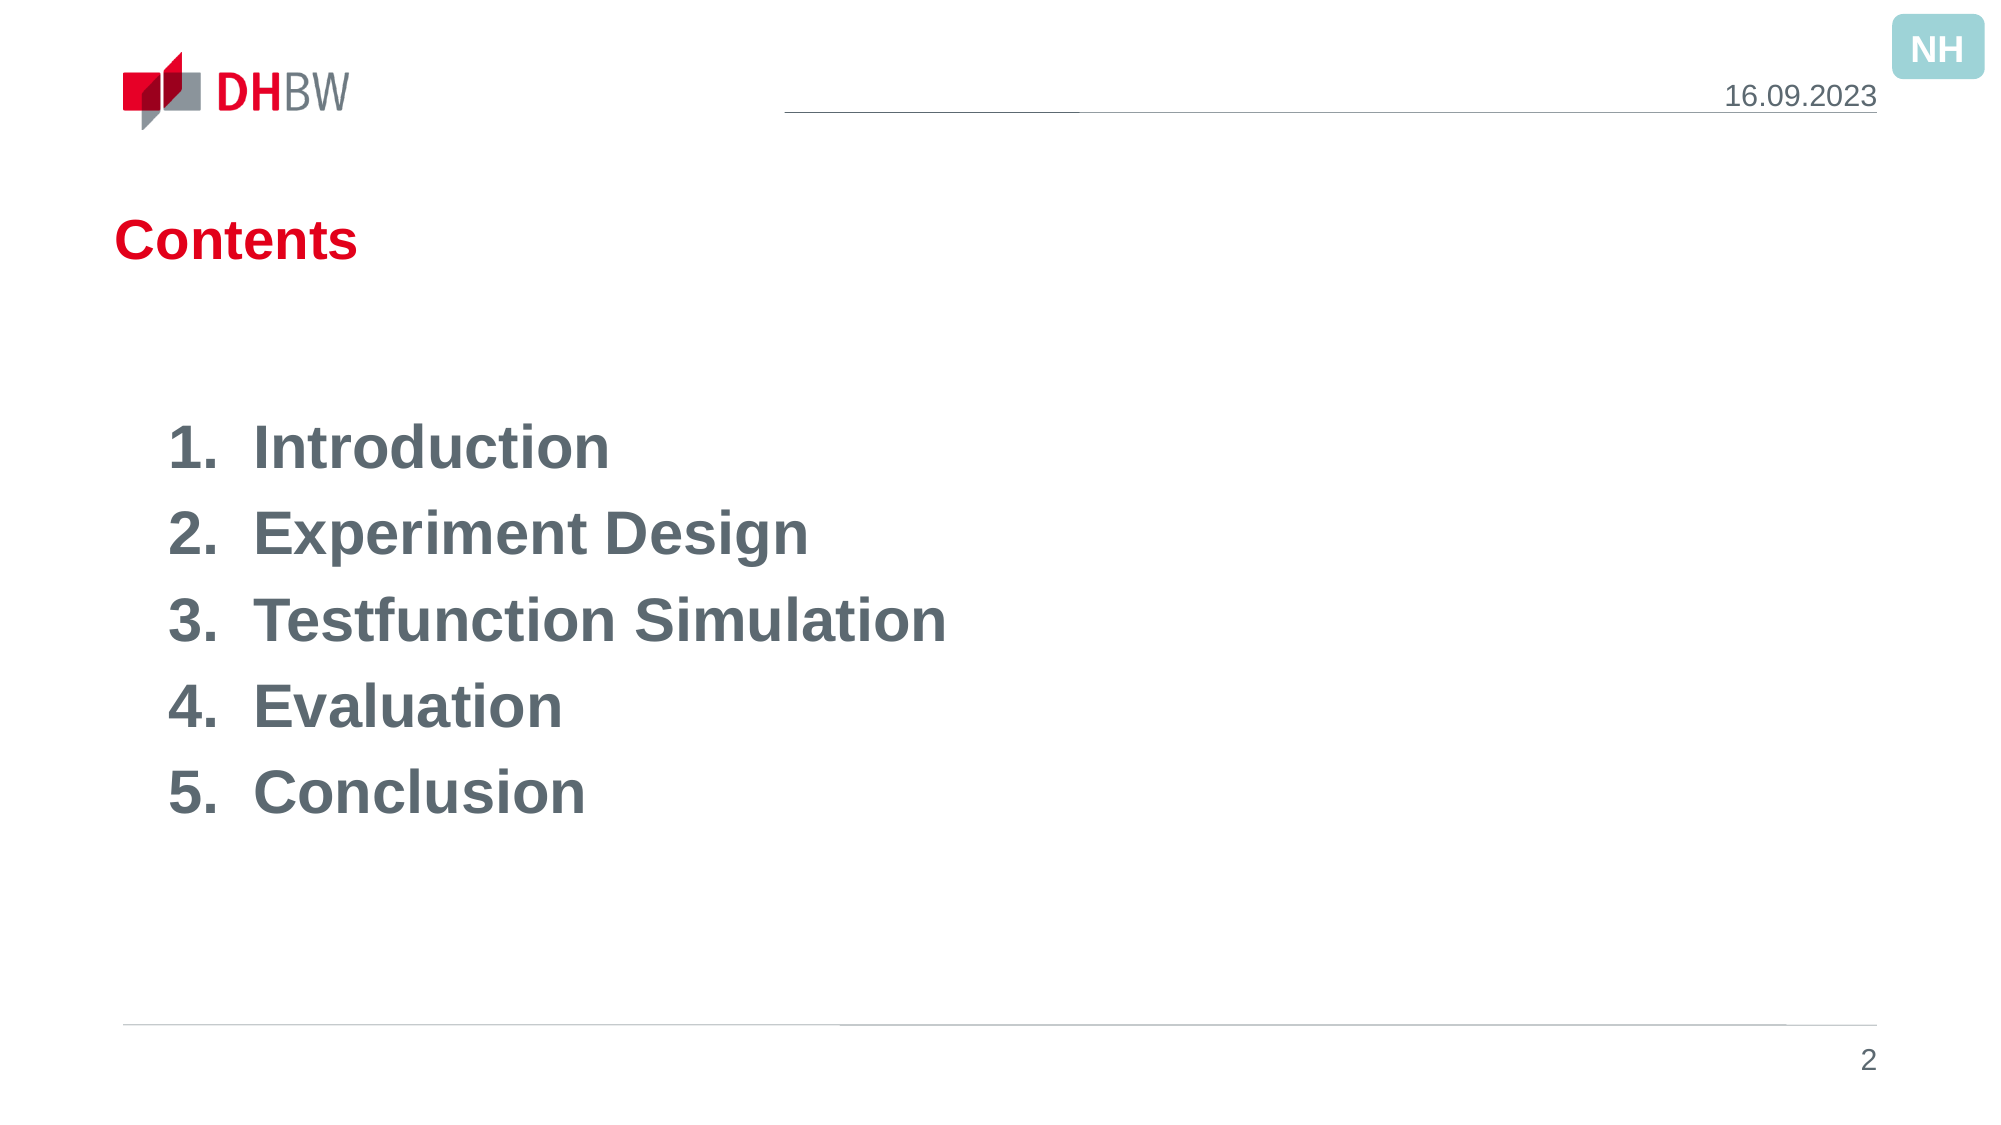

NH
16.09.2023
# Contents
Introduction
Experiment Design
Testfunction Simulation
Evaluation
Conclusion
 2